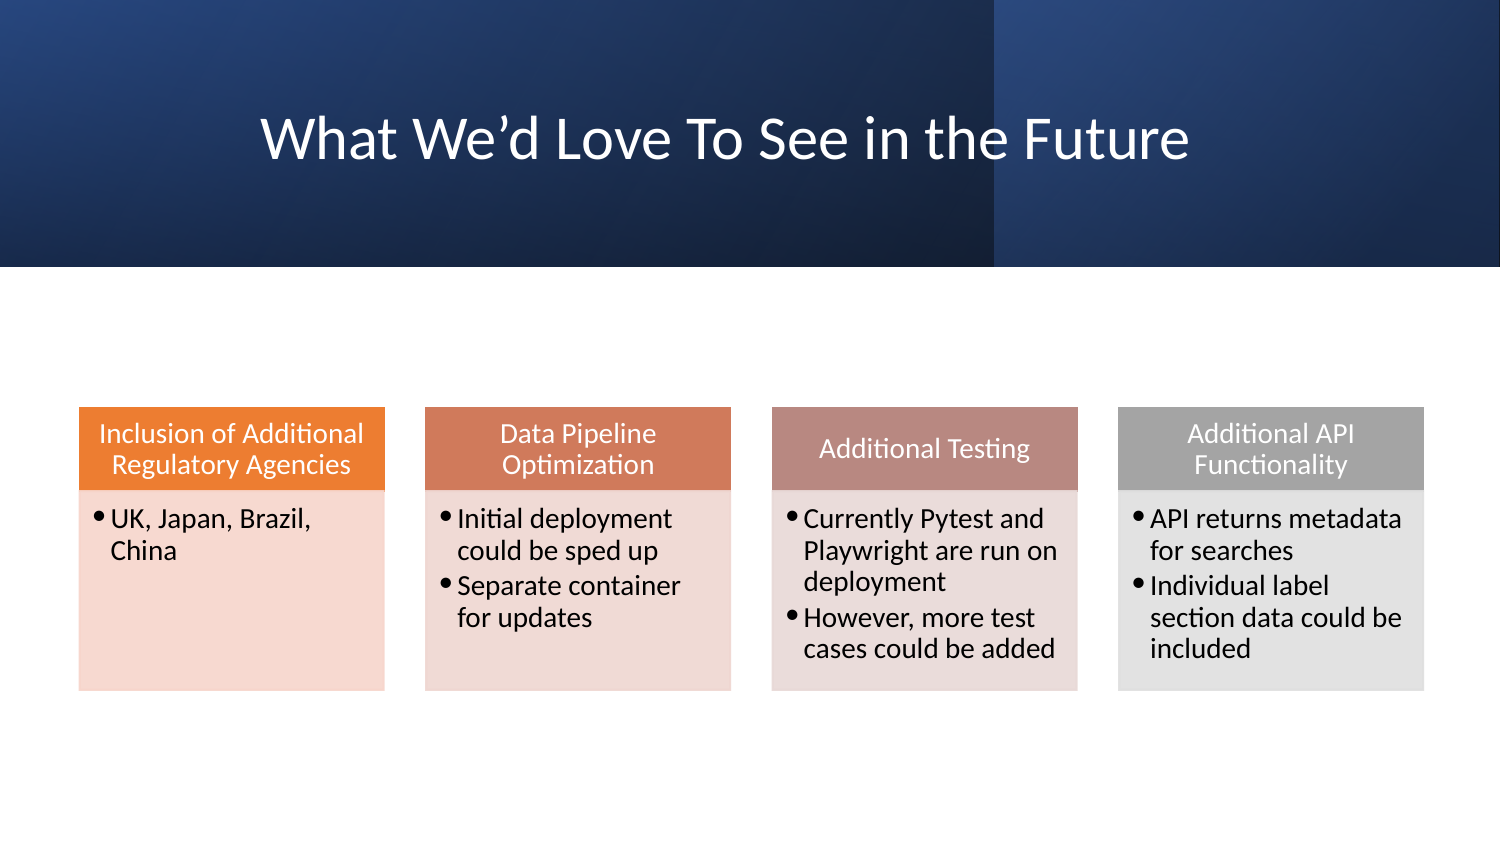

# What We’d Love To See in the Future

Inclusion of Additional Regulatory Agencies

Data Pipeline Optimization

Additional Testing

Additional API Functionality

UK, Japan, Brazil, China

Initial deployment could be sped up
Separate container for updates

Currently Pytest and Playwright are run on deployment
However, more test cases could be added

API returns metadata for searches
Individual label section data could be included